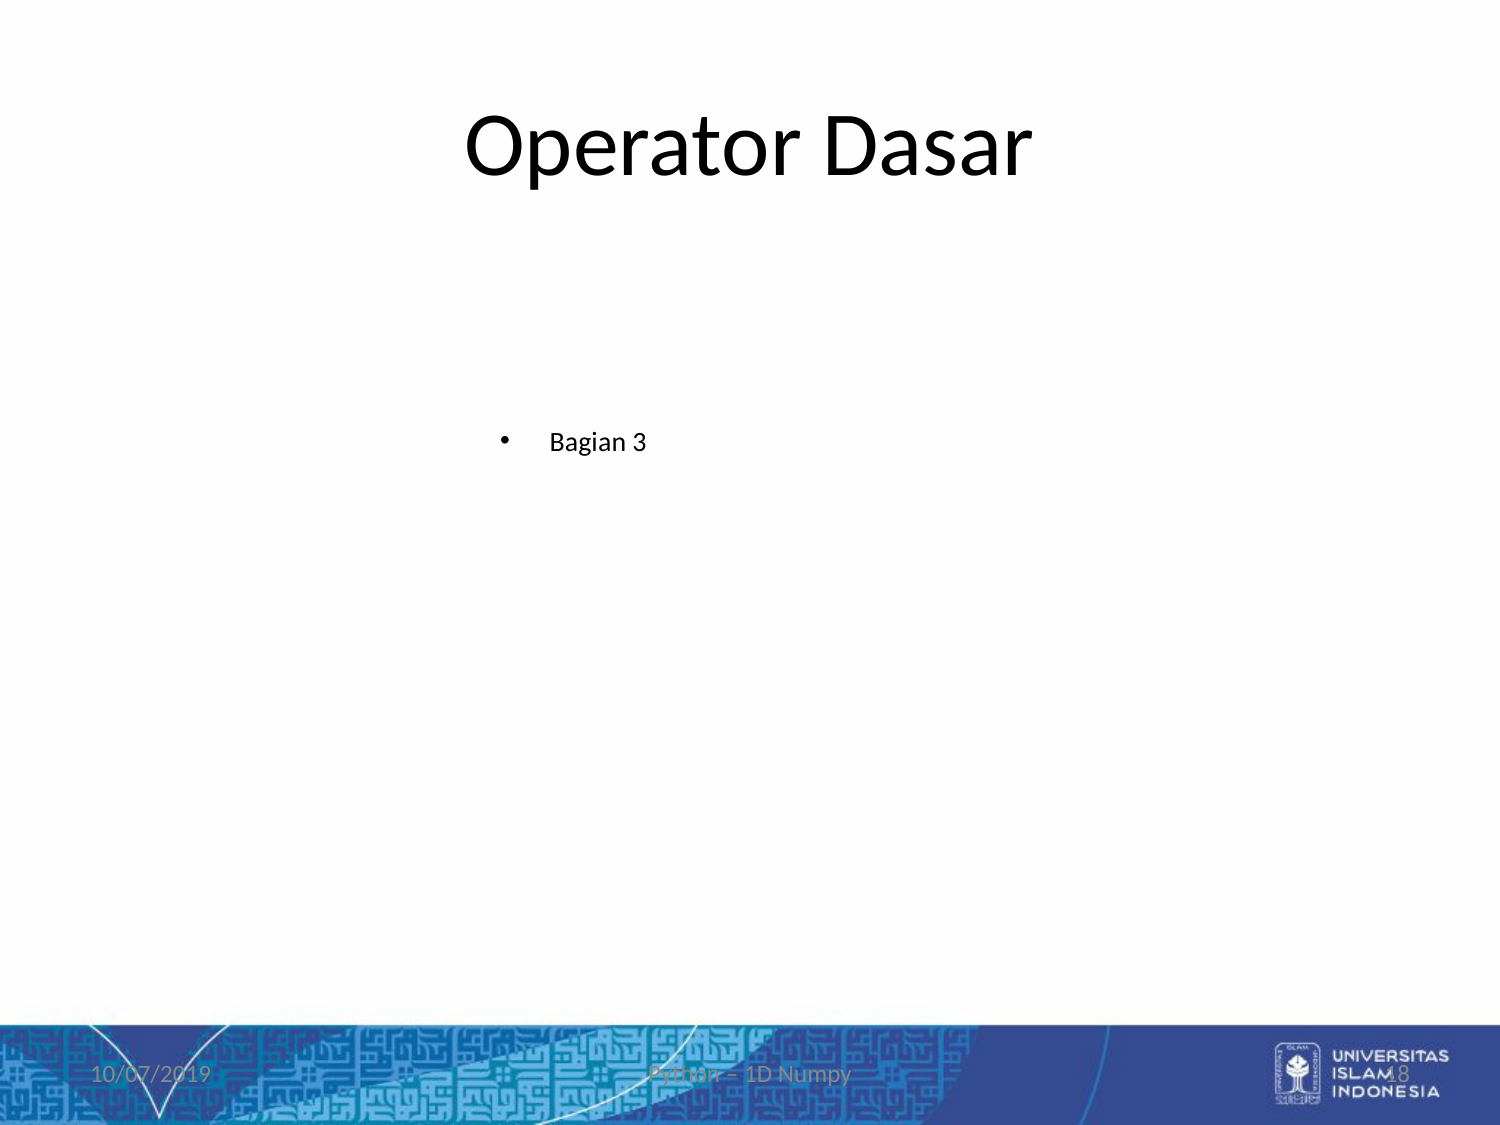

# Operator Dasar
Bagian 3
10/07/2019
Python – 1D Numpy
18